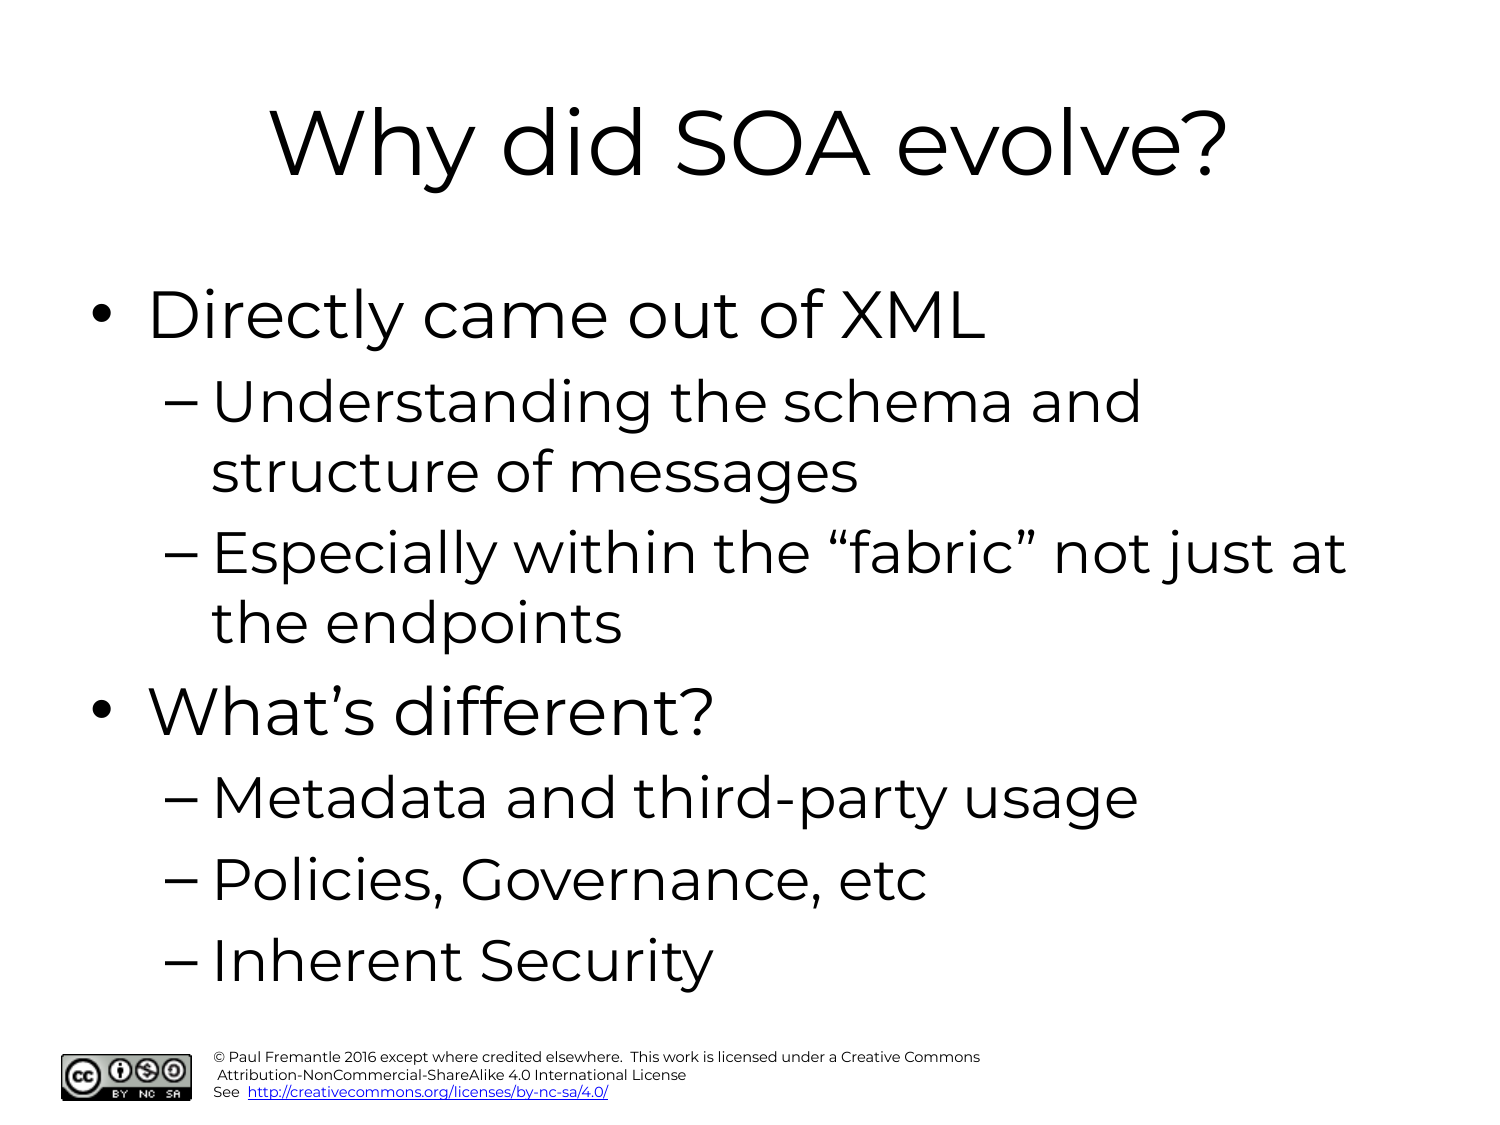

# Why did SOA evolve?
Directly came out of XML
Understanding the schema and structure of messages
Especially within the “fabric” not just at the endpoints
What’s different?
Metadata and third-party usage
Policies, Governance, etc
Inherent Security